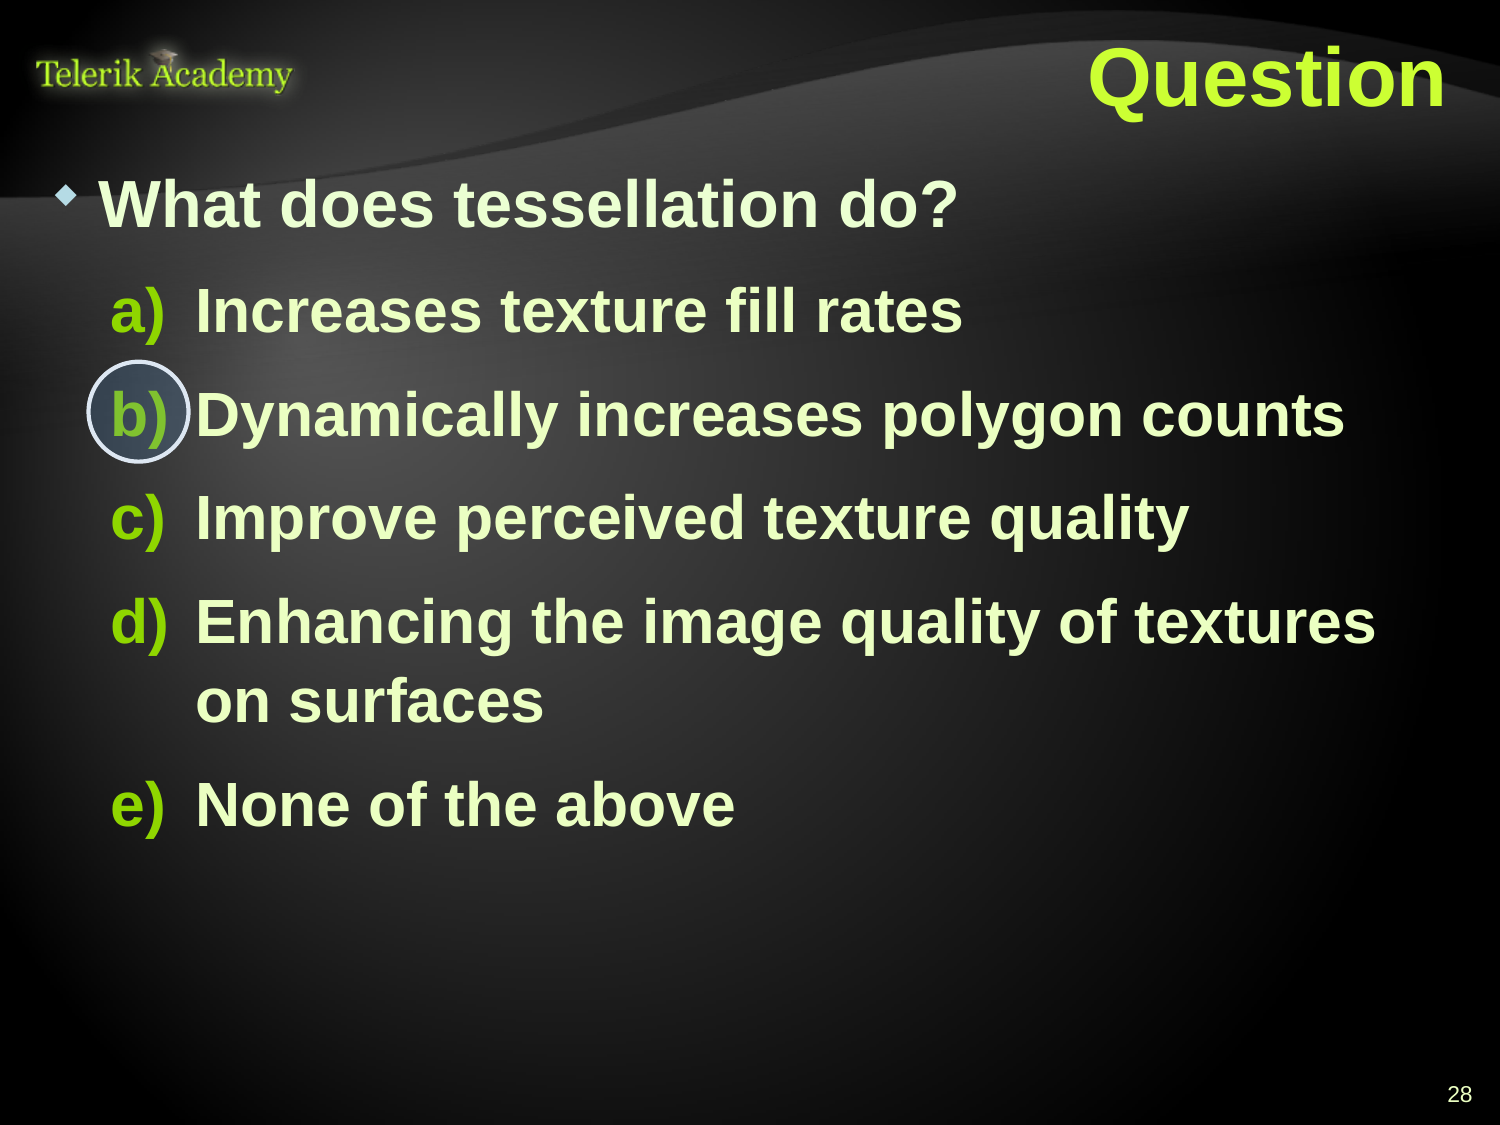

# Question
What does tessellation do?
Increases texture fill rates
Dynamically increases polygon counts
Improve perceived texture quality
Enhancing the image quality of textures on surfaces
None of the above

28